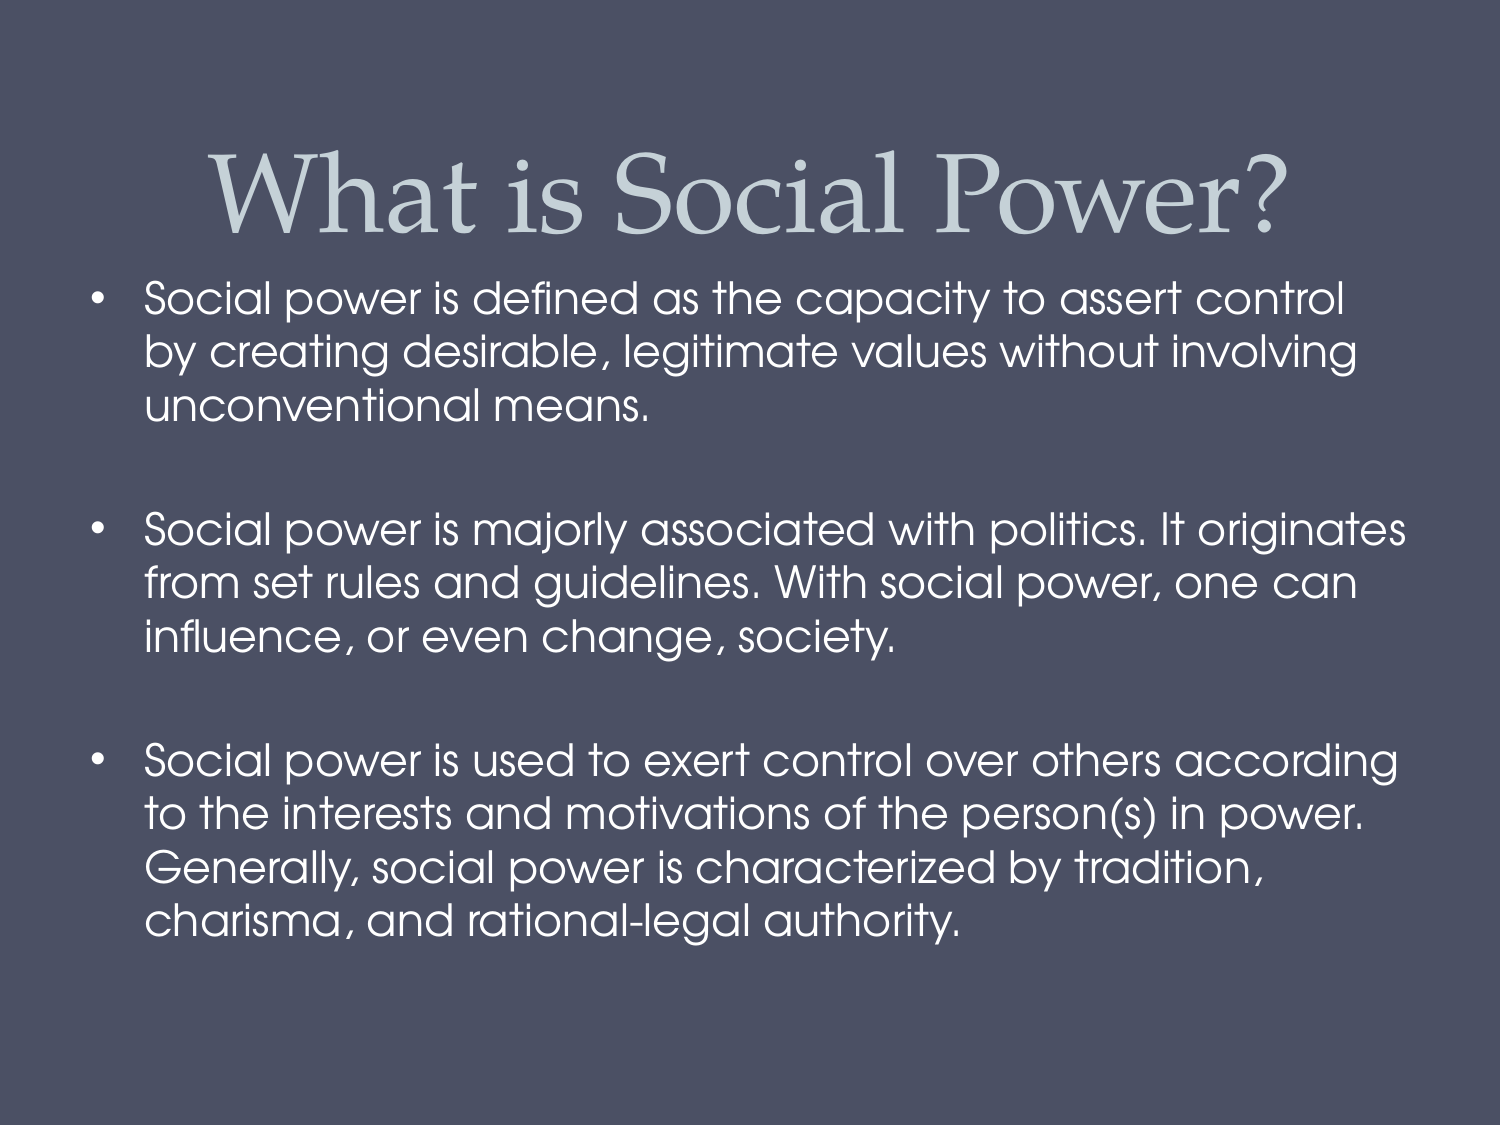

# What is Social Power?
Social power is defined as the capacity to assert control by creating desirable, legitimate values without involving unconventional means.

Social power is majorly associated with politics. It originates from set rules and guidelines. With social power, one can influence, or even change, society.

Social power is used to exert control over others according to the interests and motivations of the person(s) in power. Generally, social power is characterized by tradition, charisma, and rational-legal authority.